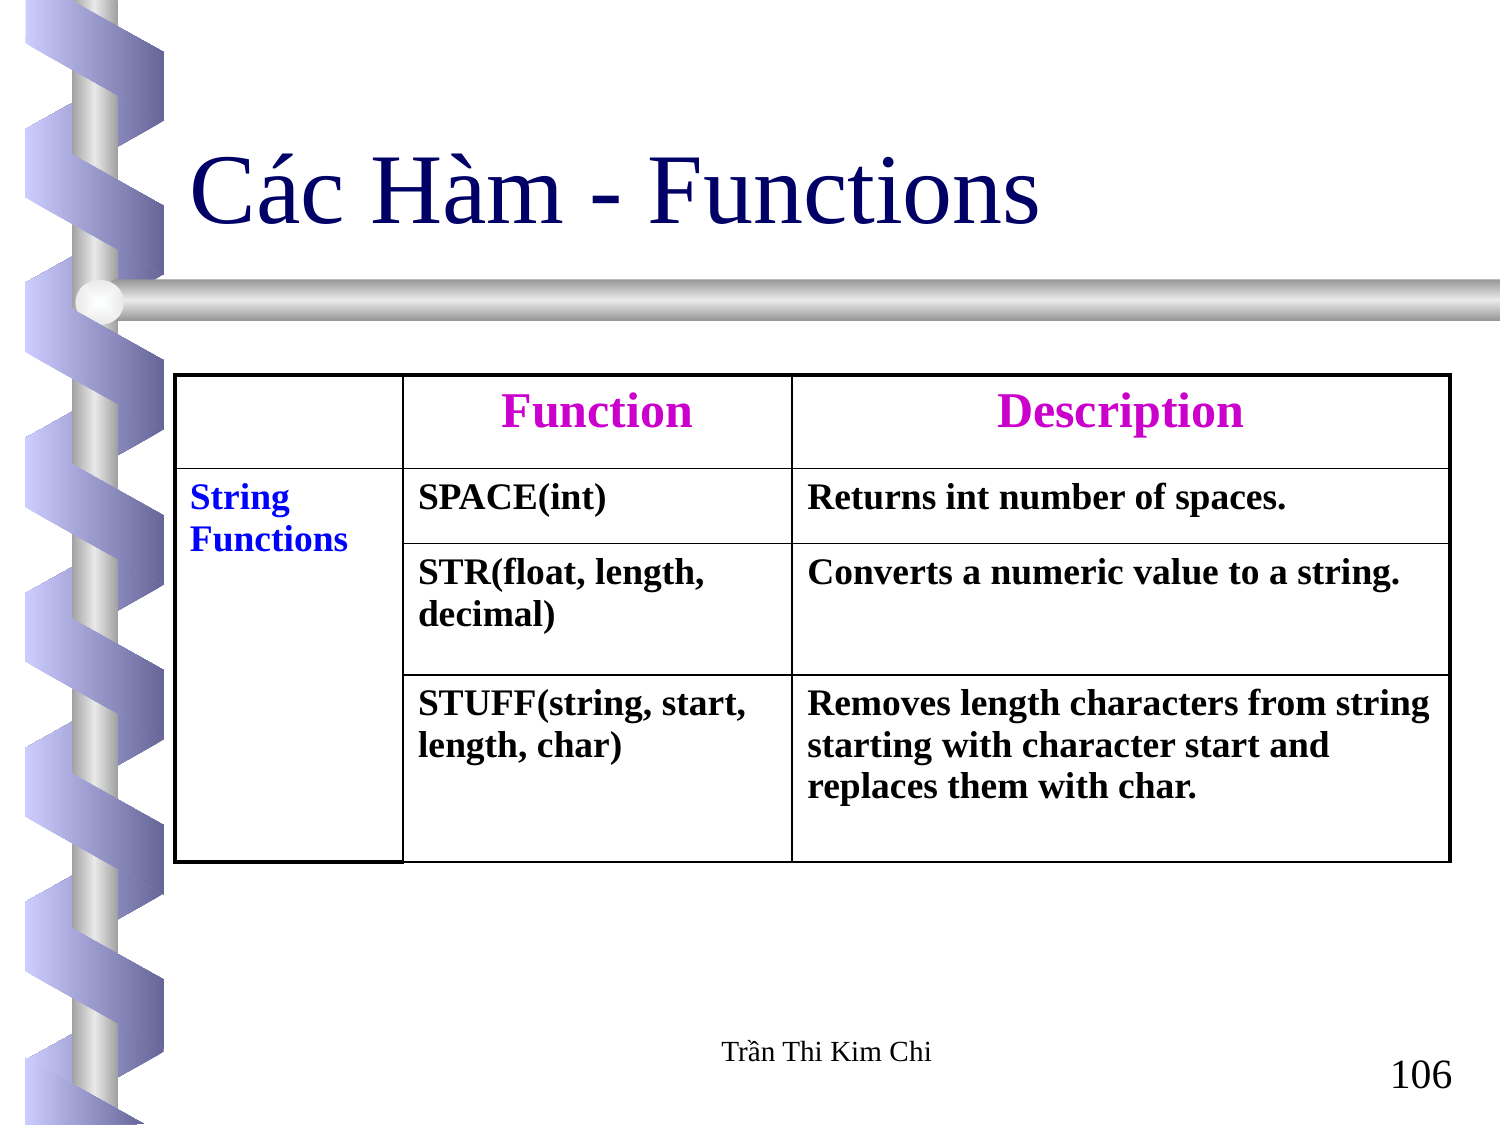

Các Hàm - Functions
|  | Function | Description |
| --- | --- | --- |
| String Functions | SPACE(int) | Returns int number of spaces. |
|  | STR(float, length, decimal) | Converts a numeric value to a string. |
|  | STUFF(string, start, length, char) | Removes length characters from string starting with character start and replaces them with char. |
Trần Thi Kim Chi